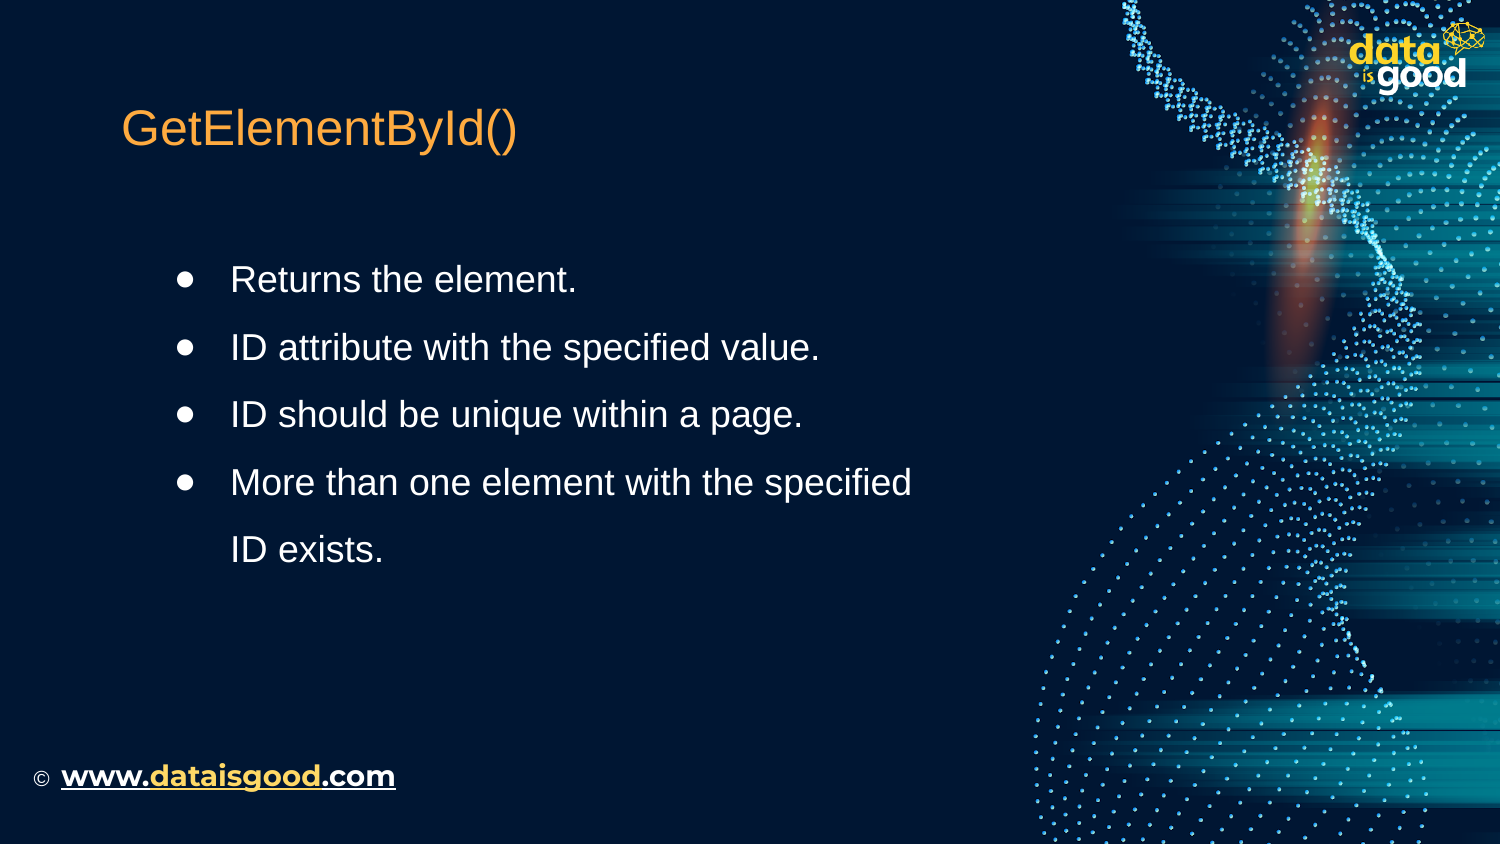

# GetElementById()
Returns the element.
ID attribute with the specified value.
ID should be unique within a page.
More than one element with the specified ID exists.